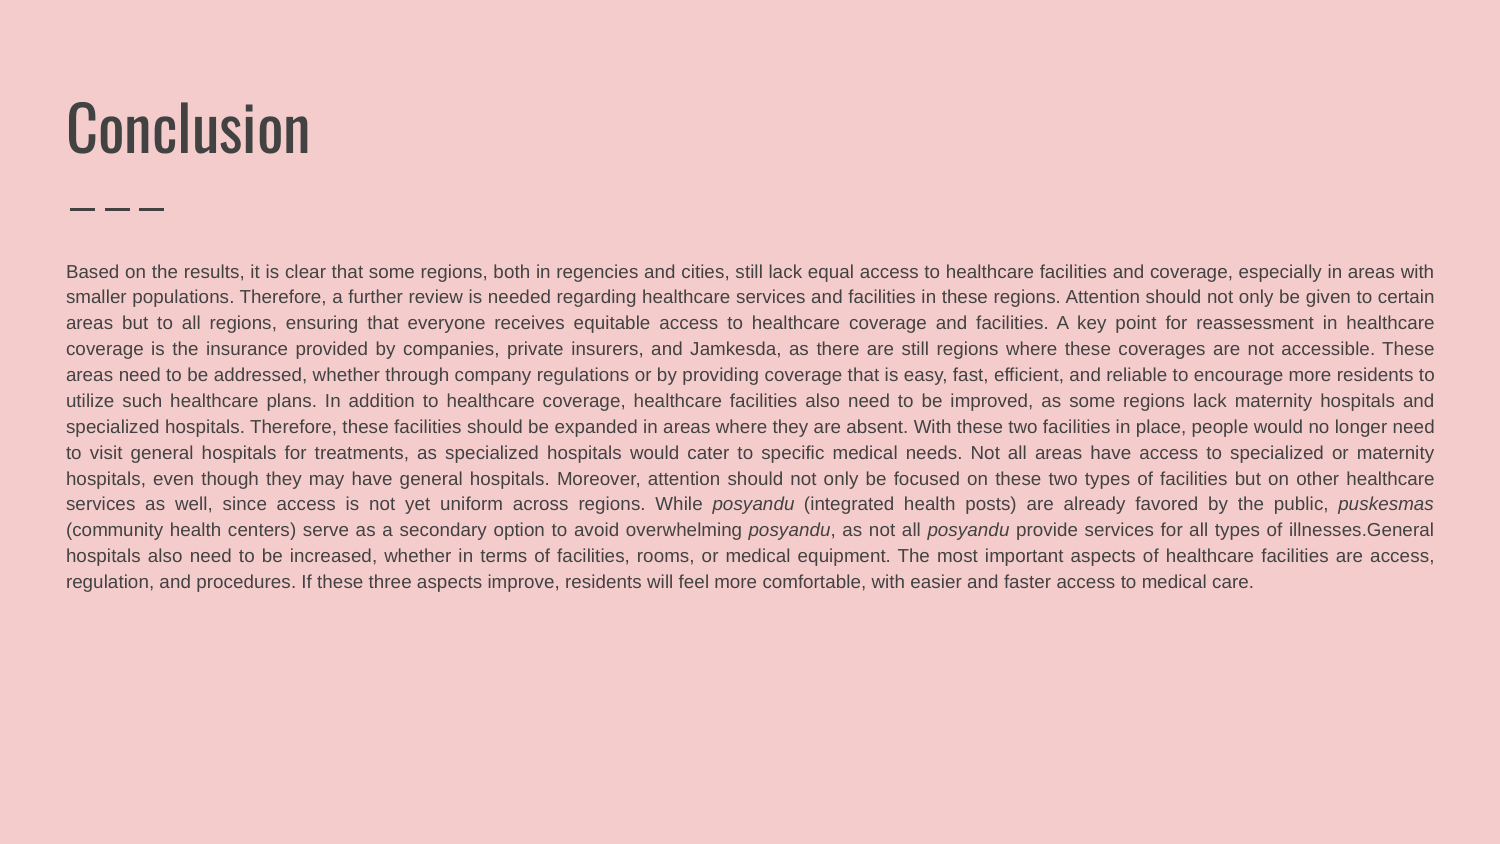

# Conclusion
Based on the results, it is clear that some regions, both in regencies and cities, still lack equal access to healthcare facilities and coverage, especially in areas with smaller populations. Therefore, a further review is needed regarding healthcare services and facilities in these regions. Attention should not only be given to certain areas but to all regions, ensuring that everyone receives equitable access to healthcare coverage and facilities. A key point for reassessment in healthcare coverage is the insurance provided by companies, private insurers, and Jamkesda, as there are still regions where these coverages are not accessible. These areas need to be addressed, whether through company regulations or by providing coverage that is easy, fast, efficient, and reliable to encourage more residents to utilize such healthcare plans. In addition to healthcare coverage, healthcare facilities also need to be improved, as some regions lack maternity hospitals and specialized hospitals. Therefore, these facilities should be expanded in areas where they are absent. With these two facilities in place, people would no longer need to visit general hospitals for treatments, as specialized hospitals would cater to specific medical needs. Not all areas have access to specialized or maternity hospitals, even though they may have general hospitals. Moreover, attention should not only be focused on these two types of facilities but on other healthcare services as well, since access is not yet uniform across regions. While posyandu (integrated health posts) are already favored by the public, puskesmas (community health centers) serve as a secondary option to avoid overwhelming posyandu, as not all posyandu provide services for all types of illnesses.General hospitals also need to be increased, whether in terms of facilities, rooms, or medical equipment. The most important aspects of healthcare facilities are access, regulation, and procedures. If these three aspects improve, residents will feel more comfortable, with easier and faster access to medical care.